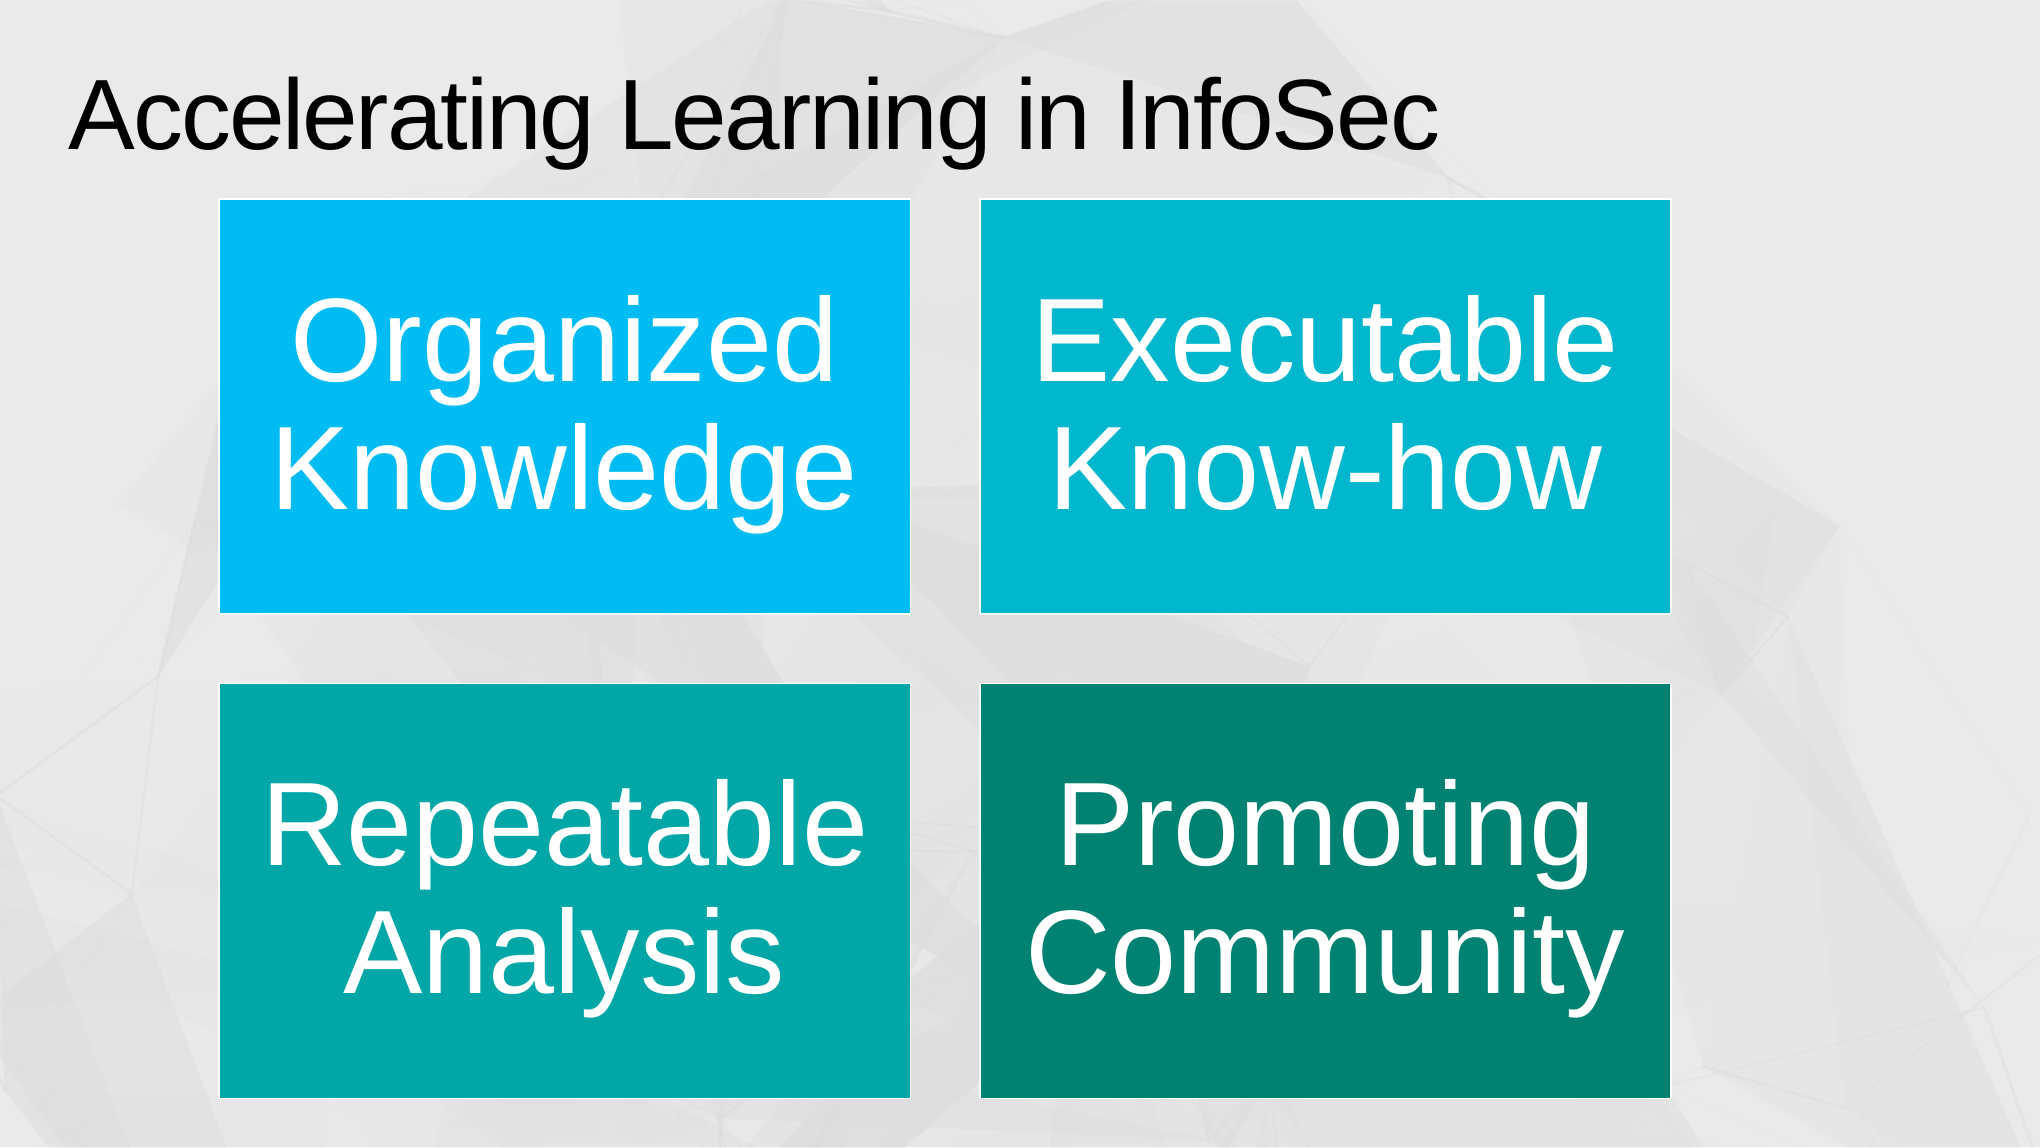

# Accelerating Learning in InfoSec
Organized Knowledge
Executable Know-how
Repeatable Analysis
Promoting Community